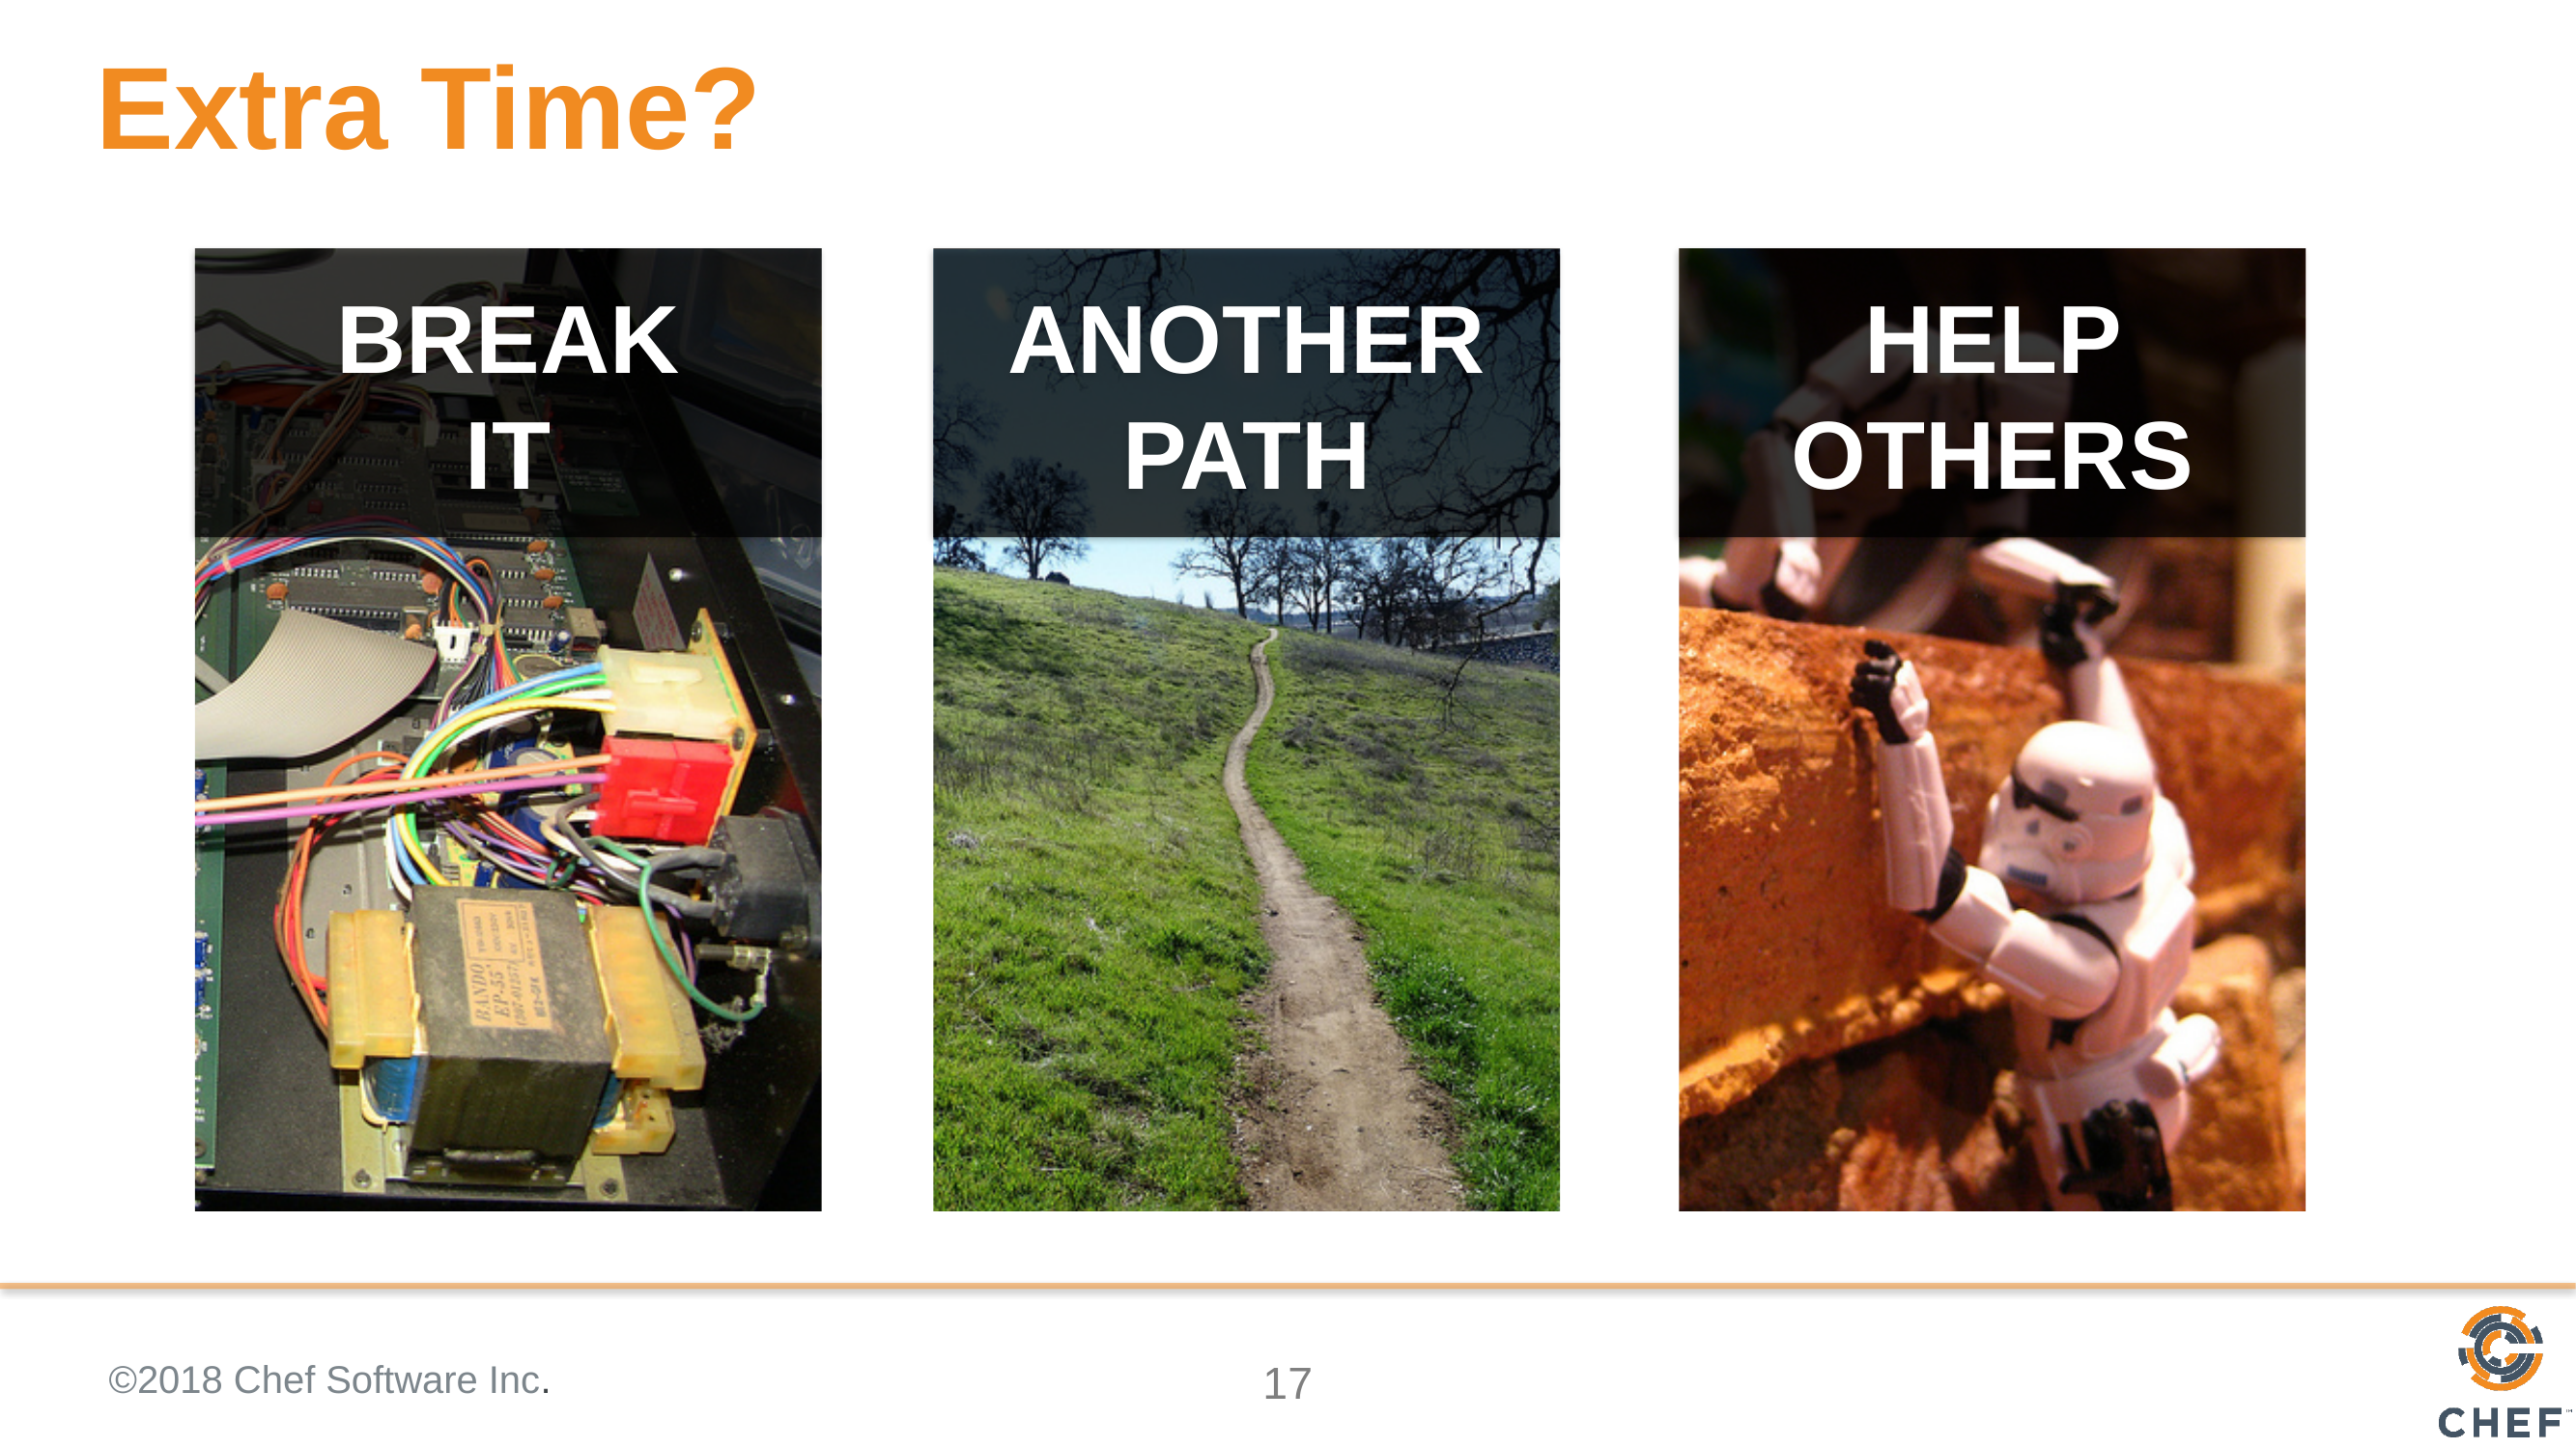

# Extra Time?
BREAK
IT
ANOTHER PATH
HELP OTHERS